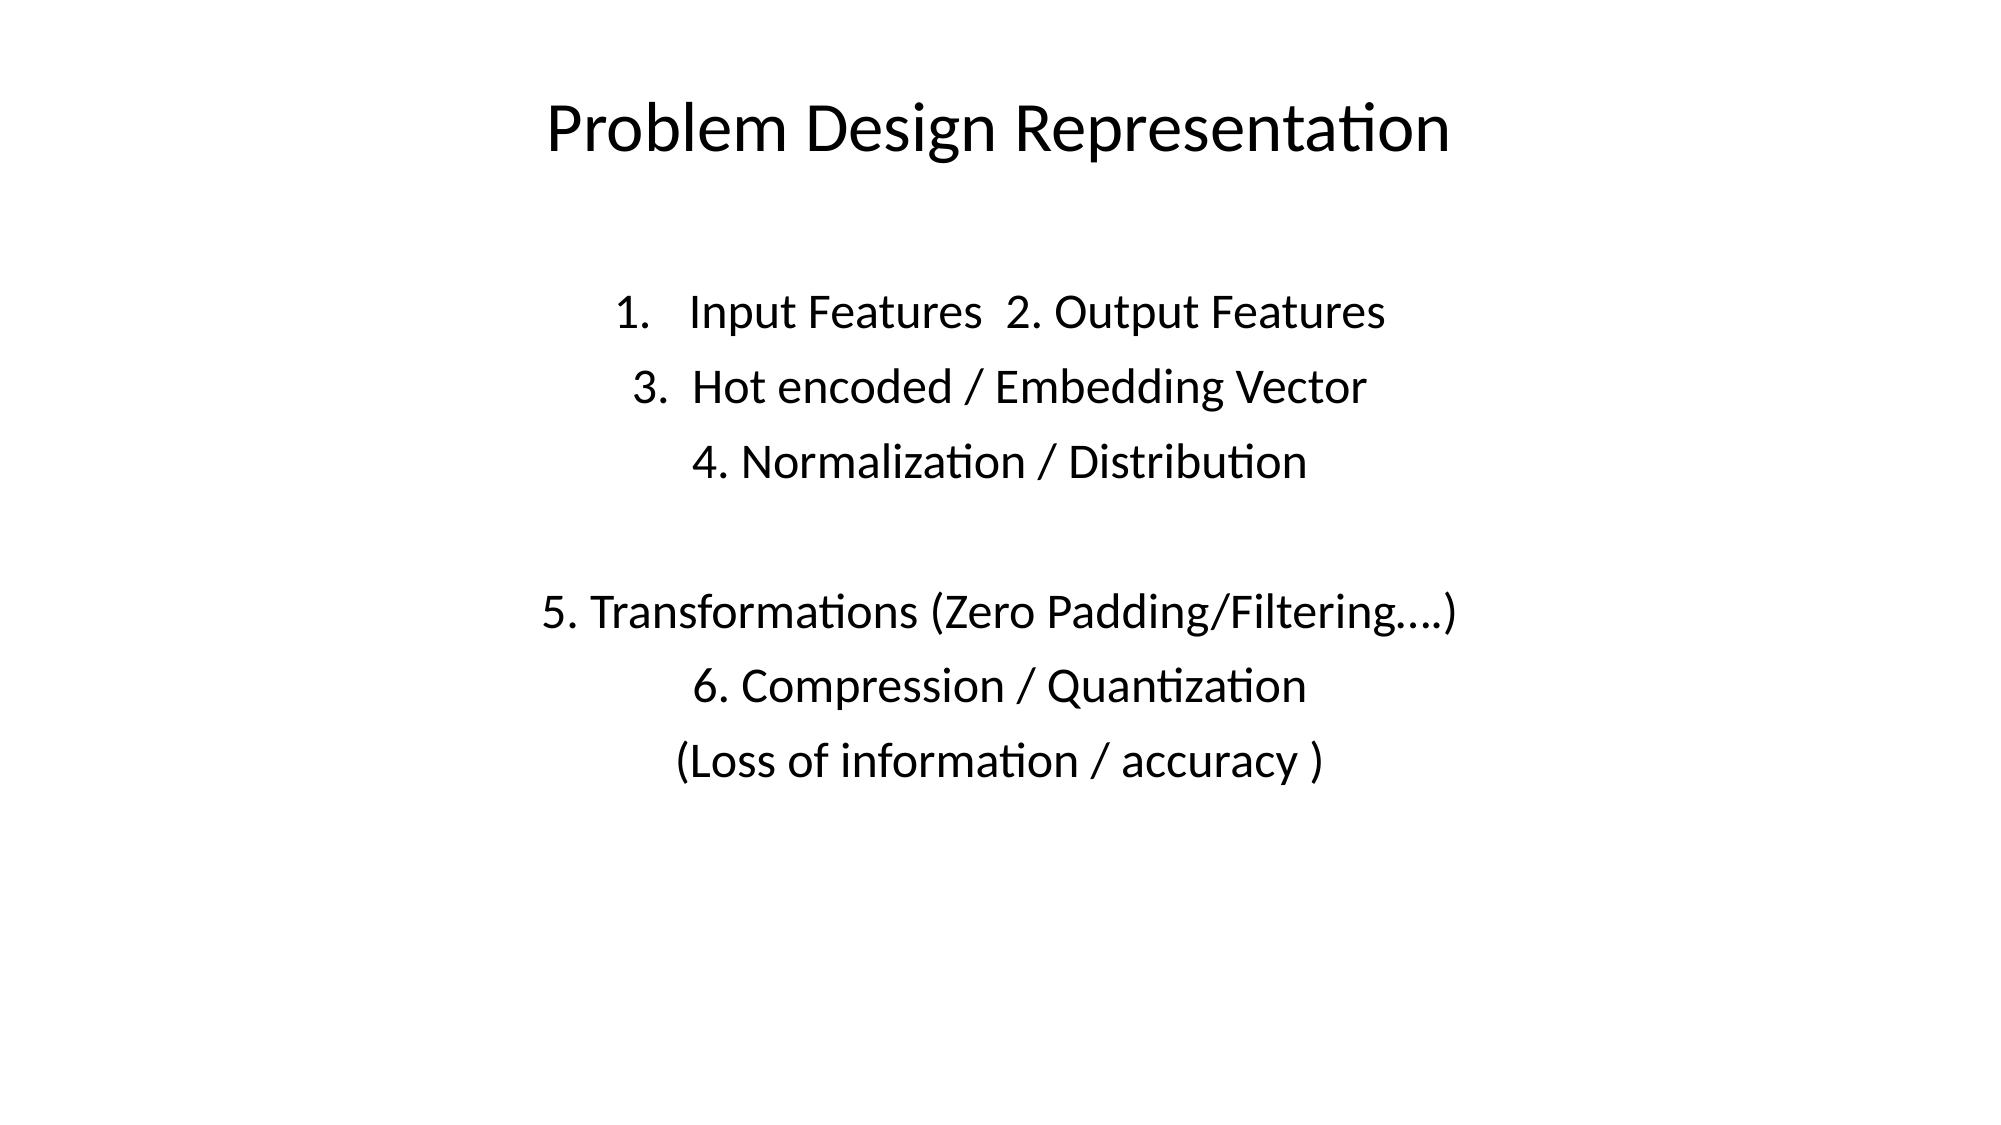

# Problem Design Representation

Input Features  2. Output Features
3.  Hot encoded / Embedding Vector
4. Normalization / Distribution

5. Transformations (Zero Padding/Filtering….)
6. Compression / Quantization
(Loss of information / accuracy )